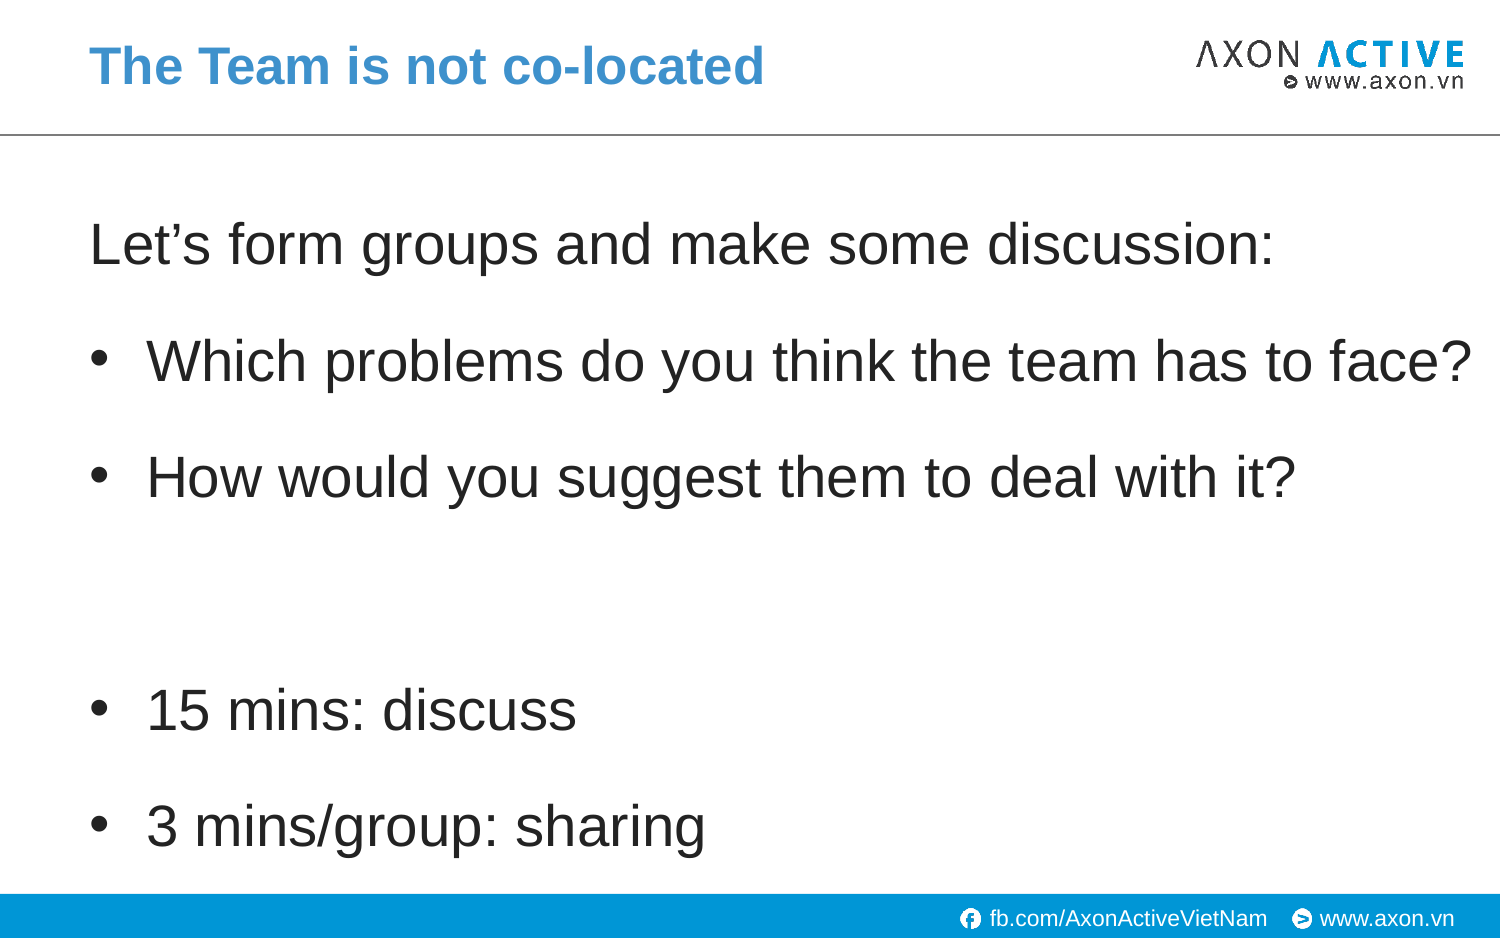

# The Team is not co-located
Let’s form groups and make some discussion:
Which problems do you think the team has to face?
How would you suggest them to deal with it?

15 mins: discuss
3 mins/group: sharing